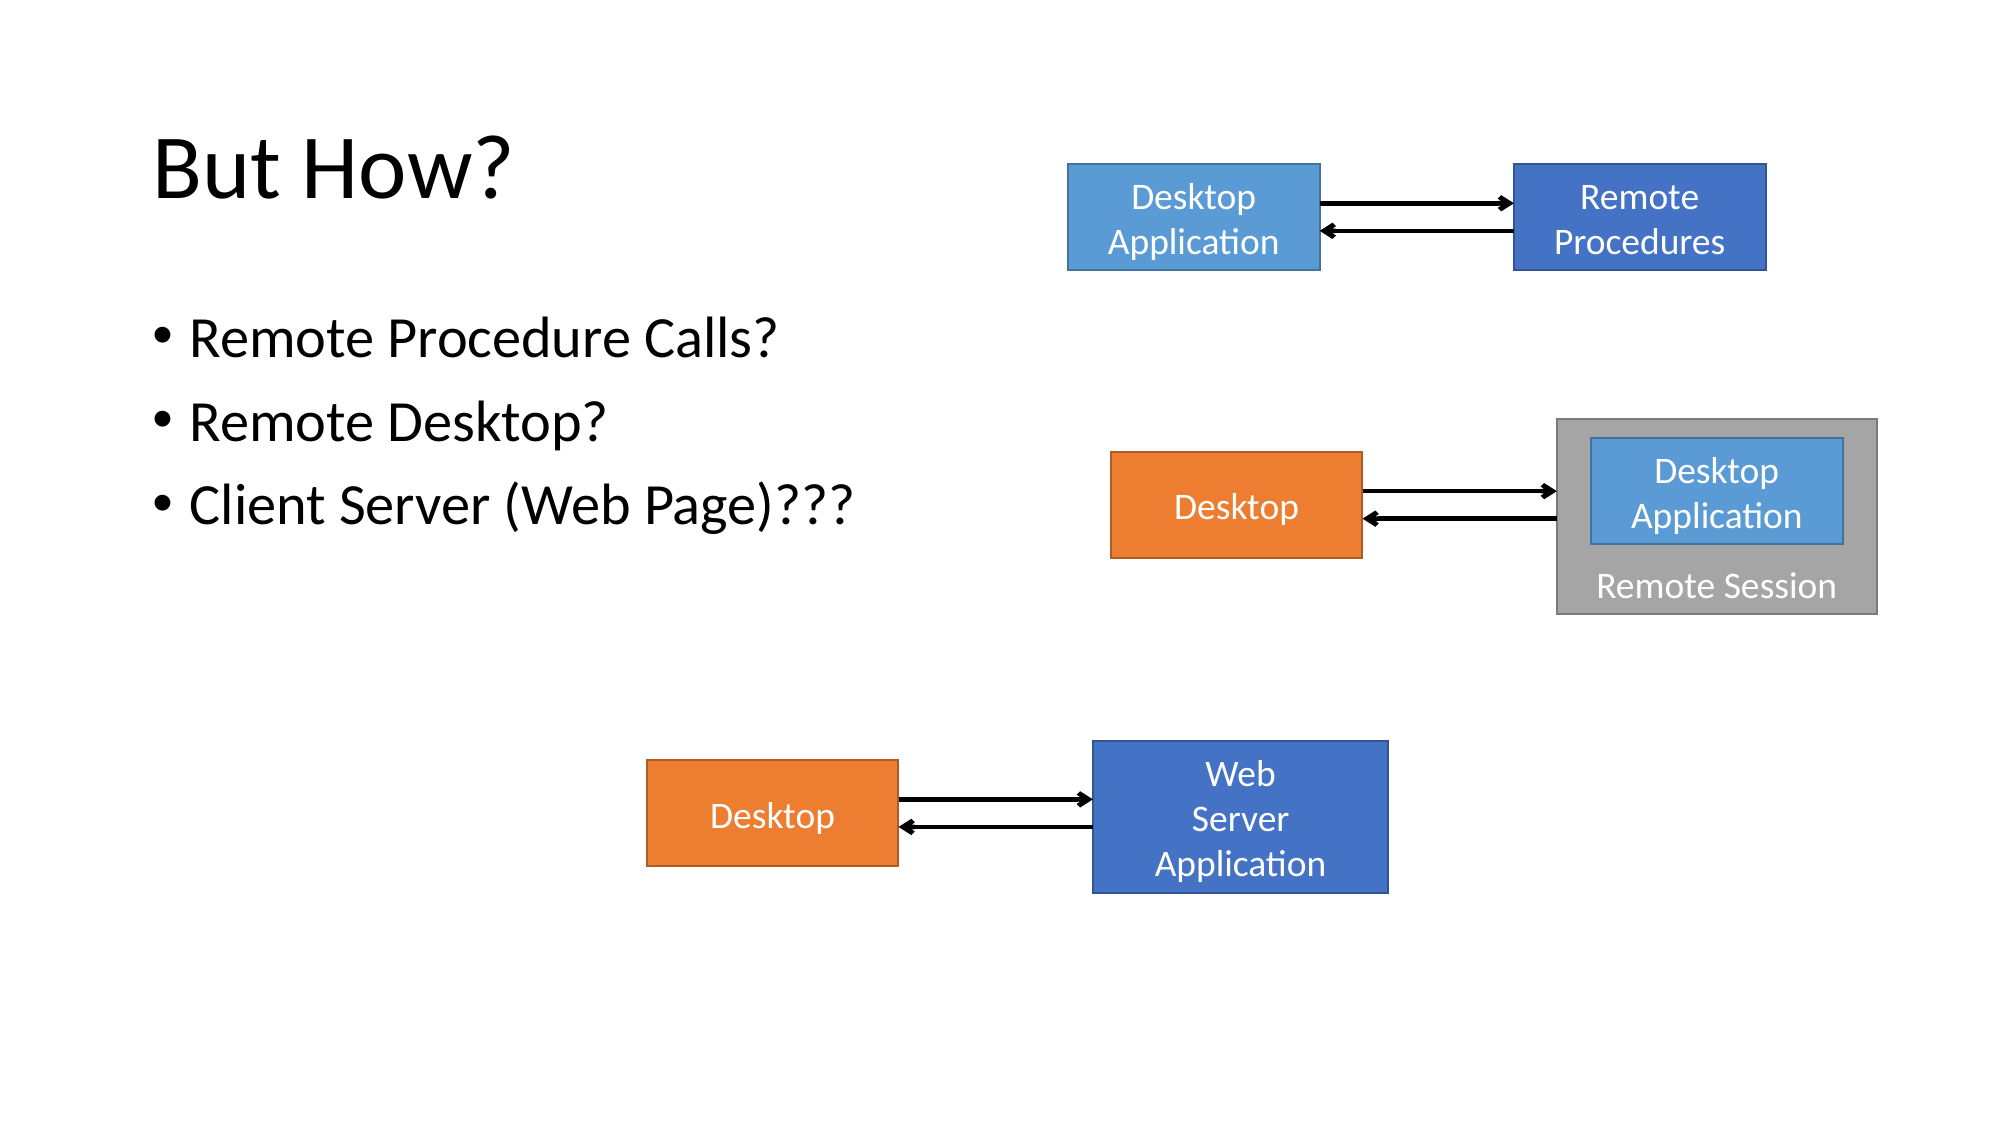

# But How?
Desktop
Application
Remote
Procedures
Remote Procedure Calls?
Remote Desktop?
Client Server (Web Page)???

Remote Session
Desktop
Application
Desktop
Web
Server
Application
Desktop